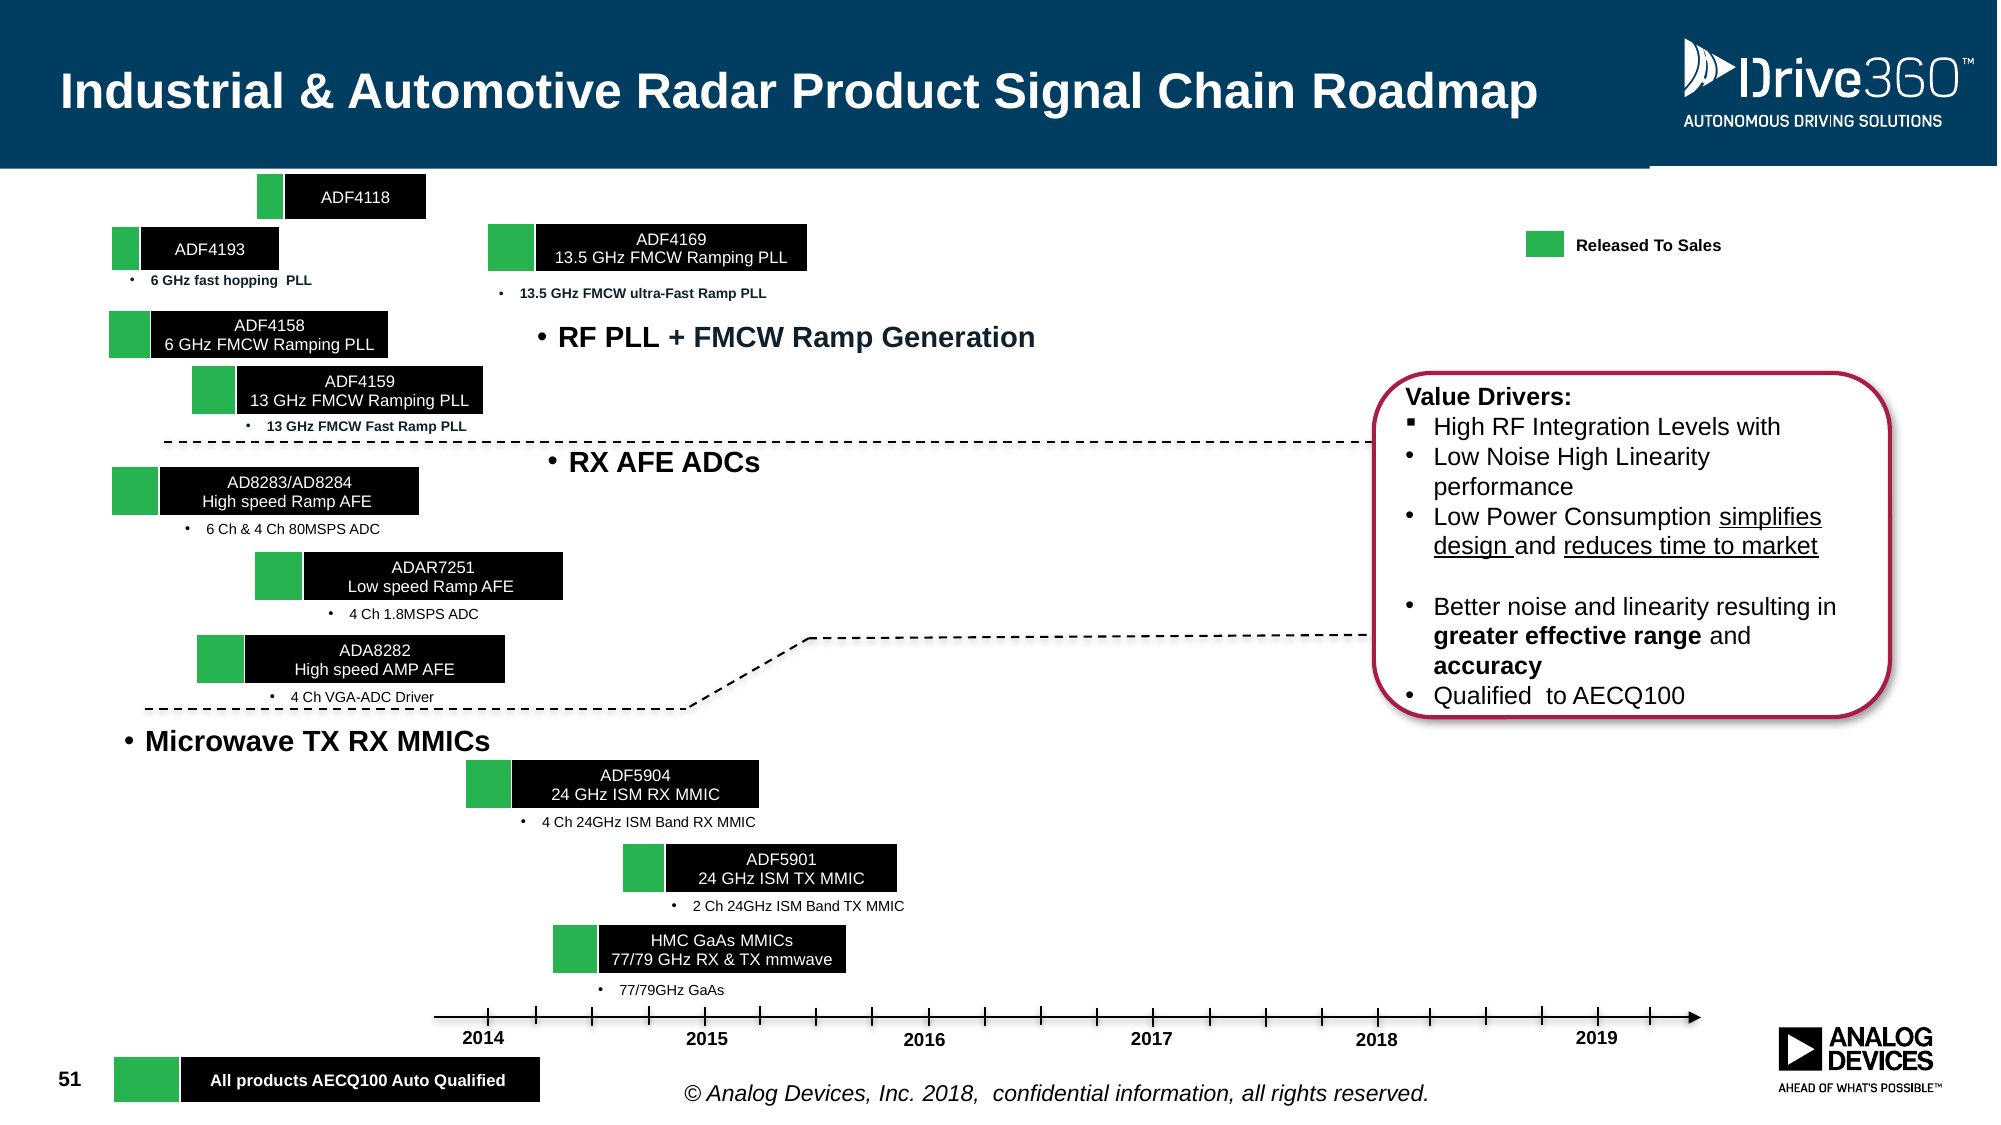

# Industrial & Automotive Radar Product Signal Chain Roadmap
|  | ADF4118 |
| --- | --- |
|  | ADF4169 13.5 GHz FMCW Ramping PLL |
| --- | --- |
|  | ADF4193 |
| --- | --- |
|  | Released To Sales |
| --- | --- |
|  |  |
6 GHz fast hopping  PLL
13.5 GHz FMCW ultra-Fast Ramp PLL
|  | ADF4158 6 GHz FMCW Ramping PLL |
| --- | --- |
RF PLL + FMCW Ramp Generation
|  | ADF4159 13 GHz FMCW Ramping PLL |
| --- | --- |
Value Drivers:
High RF Integration Levels with
Low Noise High Linearity performance
Low Power Consumption simplifies design and reduces time to market

Better noise and linearity resulting in greater effective range and accuracy
Qualified  to AECQ100
13 GHz FMCW Fast Ramp PLL
RX AFE ADCs
|  | AD8283/AD8284 High speed Ramp AFE |
| --- | --- |
6 Ch & 4 Ch 80MSPS ADC
|  | ADAR7251 Low speed Ramp AFE |
| --- | --- |
4 Ch 1.8MSPS ADC
|  | ADA8282 High speed AMP AFE |
| --- | --- |
4 Ch VGA-ADC Driver
Microwave TX RX MMICs
|  | ADF5904 24 GHz ISM RX MMIC |
| --- | --- |
4 Ch 24GHz ISM Band RX MMIC
|  | ADF5901 24 GHz ISM TX MMIC |
| --- | --- |
2 Ch 24GHz ISM Band TX MMIC
|  | HMC GaAs MMICs 77/79 GHz RX & TX mmwave |
| --- | --- |
77/79GHz GaAs
2019
2014
2015
2017
2018
2016
51
© Analog Devices, Inc. 2018,  confidential information, all rights reserved.
|  | All products AECQ100 Auto Qualified |
| --- | --- |